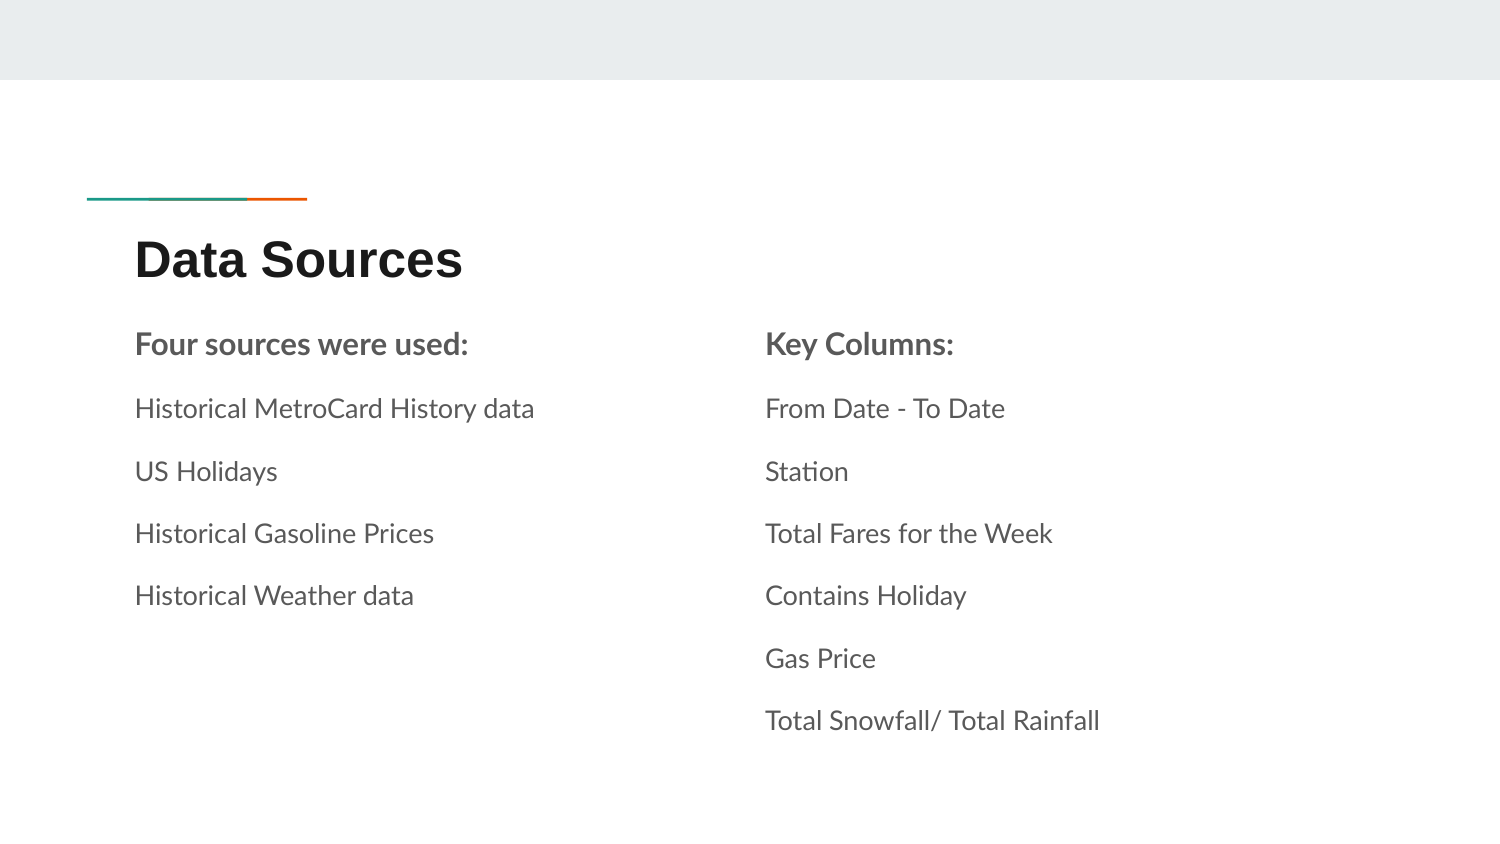

# Data Sources
Four sources were used:
Historical MetroCard History data
US Holidays
Historical Gasoline Prices
Historical Weather data
Key Columns:
From Date - To Date
Station
Total Fares for the Week
Contains Holiday
Gas Price
Total Snowfall/ Total Rainfall